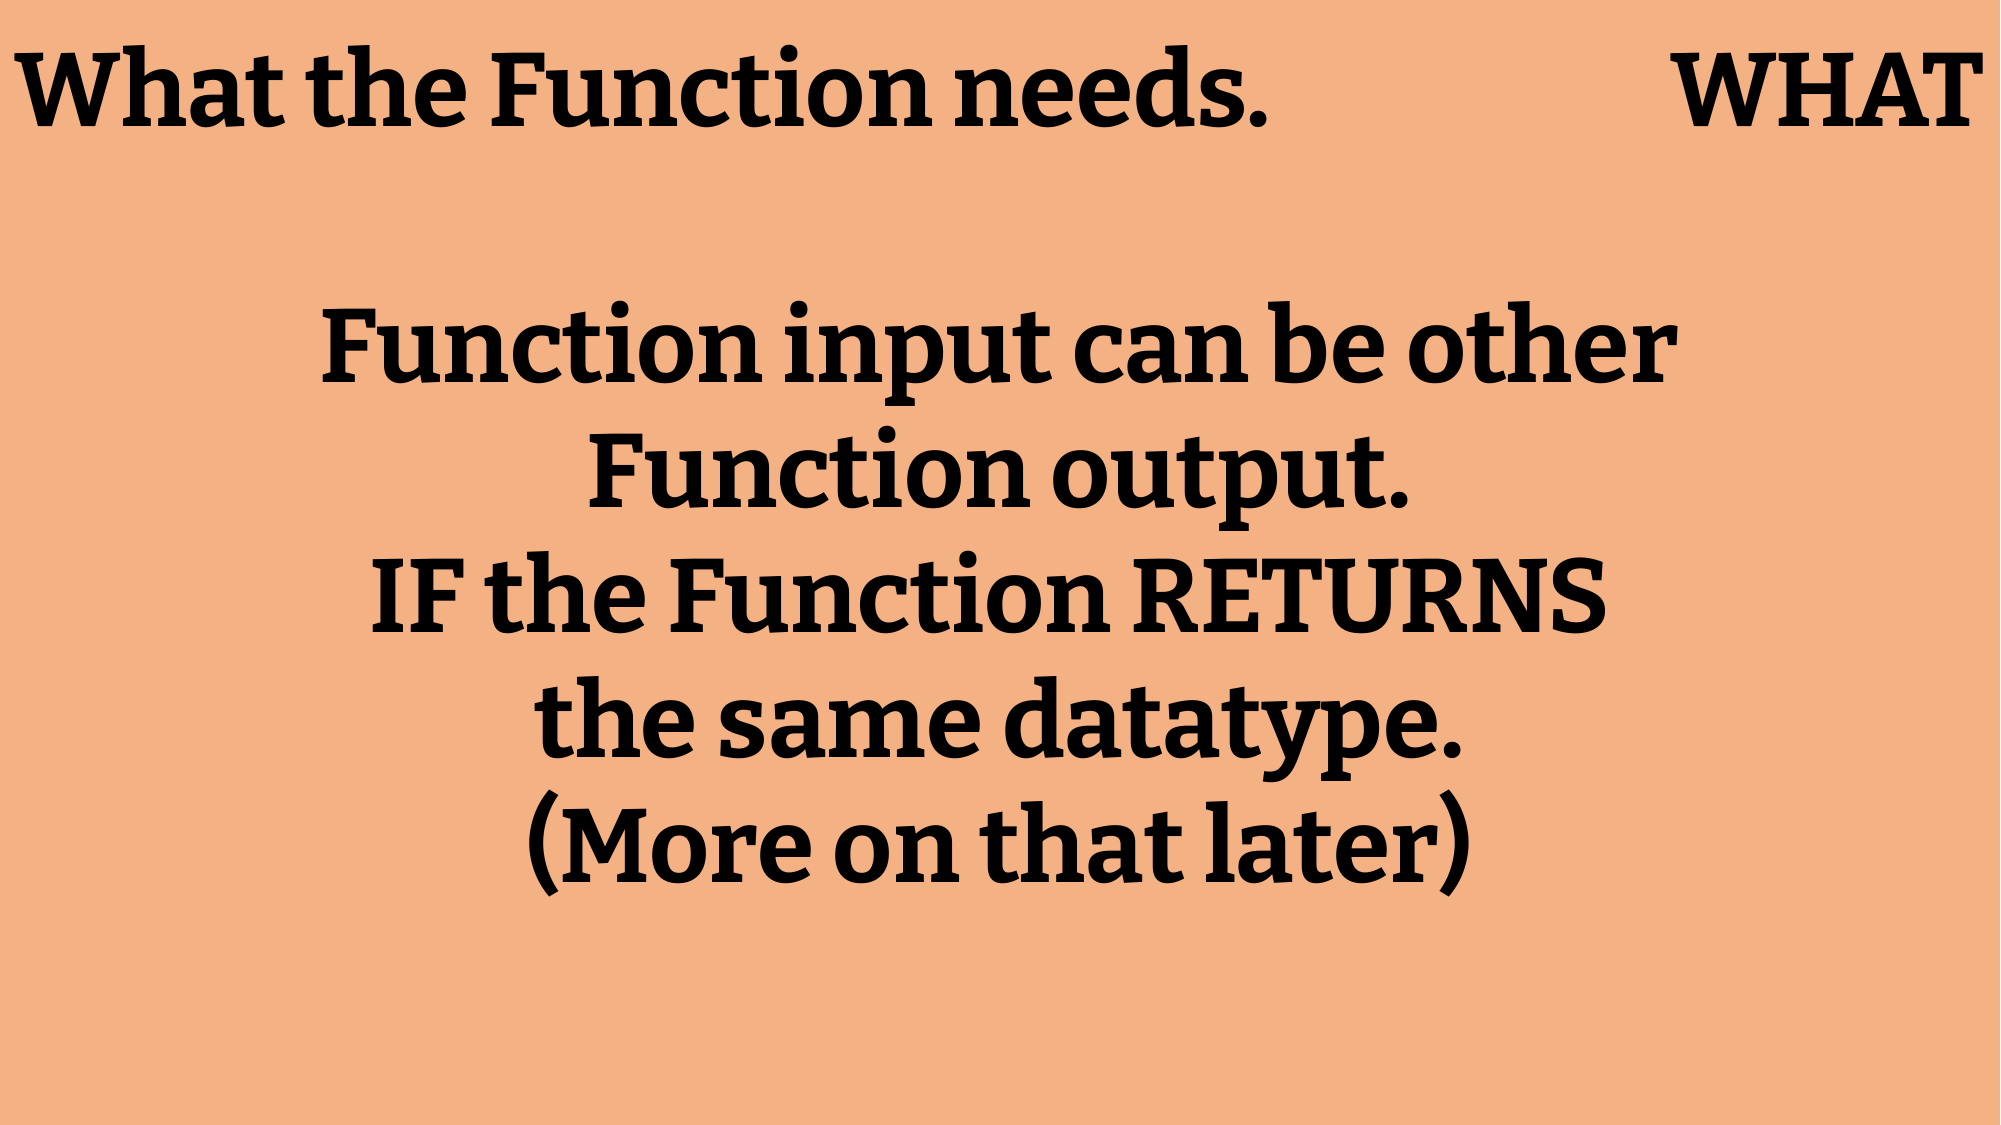

What the Function needs.
WHAT
Function input can be other Function output.
IF the Function RETURNS
the same datatype.
(More on that later)